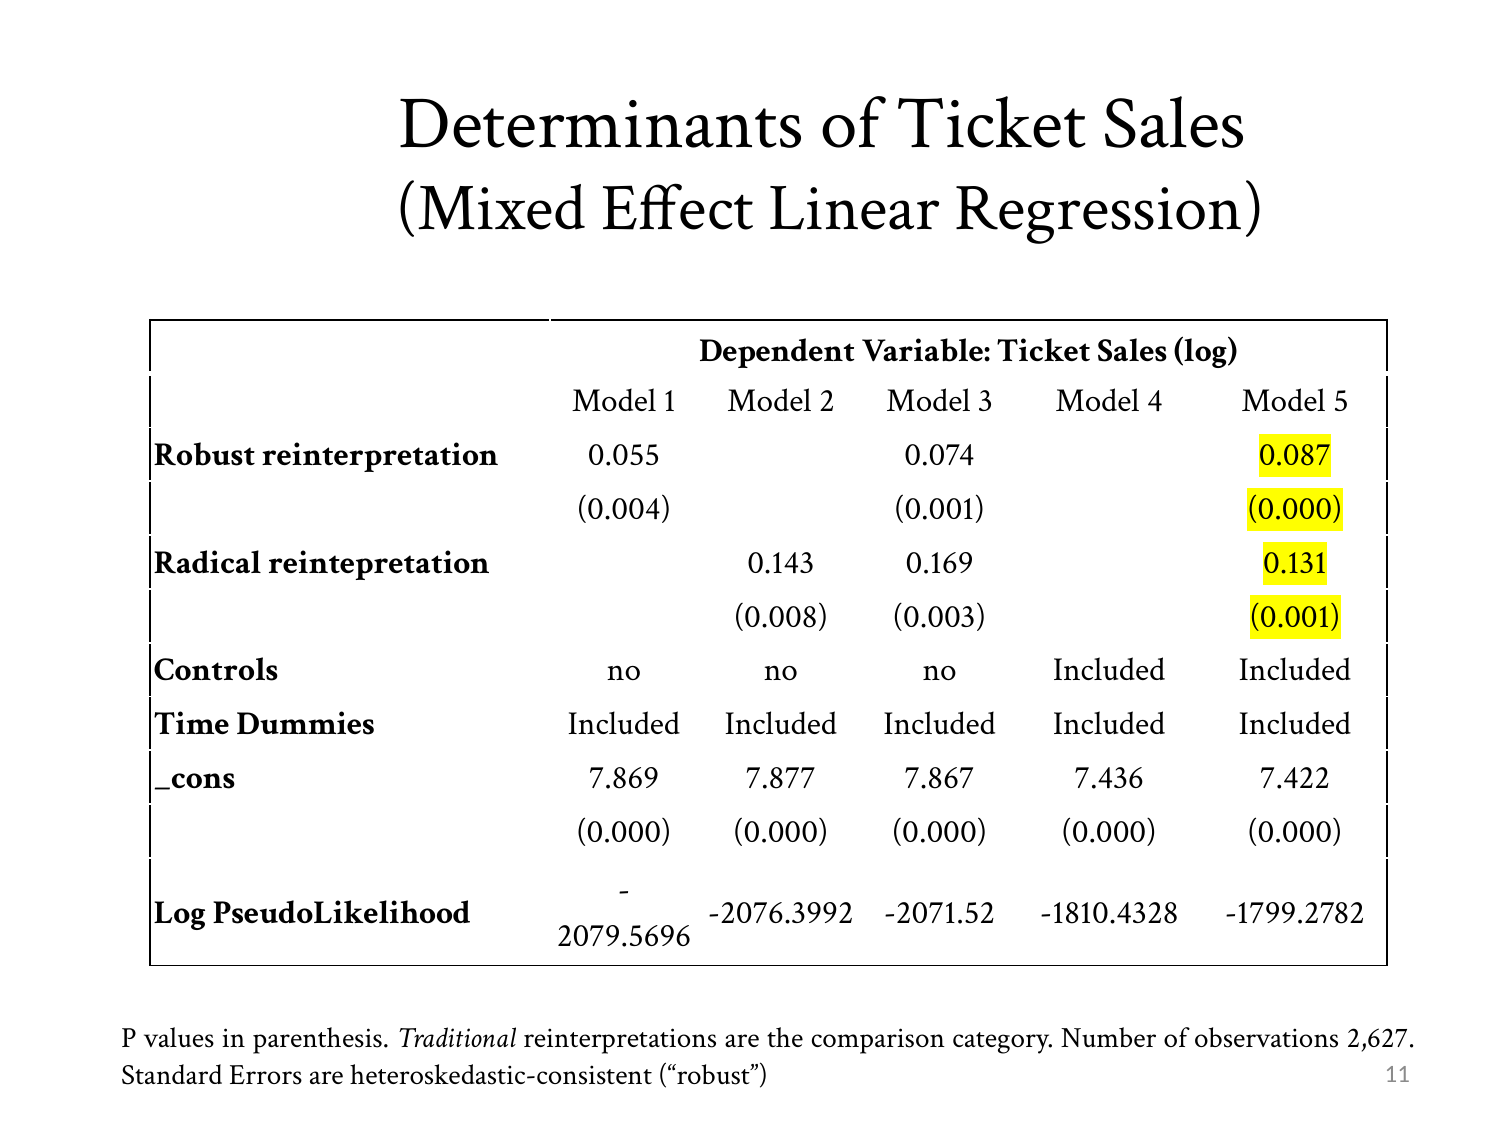

# Determinants of Ticket Sales (Mixed Effect Linear Regression)
|  | Dependent Variable: Ticket Sales (log) |  |  |  |  |
| --- | --- | --- | --- | --- | --- |
|  | Model 1 | Model 2 | Model 3 | Model 4 | Model 5 |
| Robust reinterpretation | 0.055 |  | 0.074 |  | 0.087 |
|  | (0.004) |  | (0.001) |  | (0.000) |
| Radical reintepretation |  | 0.143 | 0.169 |  | 0.131 |
|  |  | (0.008) | (0.003) |  | (0.001) |
| Controls | no | no | no | Included | Included |
| Time Dummies | Included | Included | Included | Included | Included |
| \_cons | 7.869 | 7.877 | 7.867 | 7.436 | 7.422 |
|  | (0.000) | (0.000) | (0.000) | (0.000) | (0.000) |
| Log PseudoLikelihood | -2079.5696 | -2076.3992 | -2071.52 | -1810.4328 | -1799.2782 |
P values in parenthesis. Traditional reinterpretations are the comparison category. Number of observations 2,627. Standard Errors are heteroskedastic-consistent (“robust”)
11